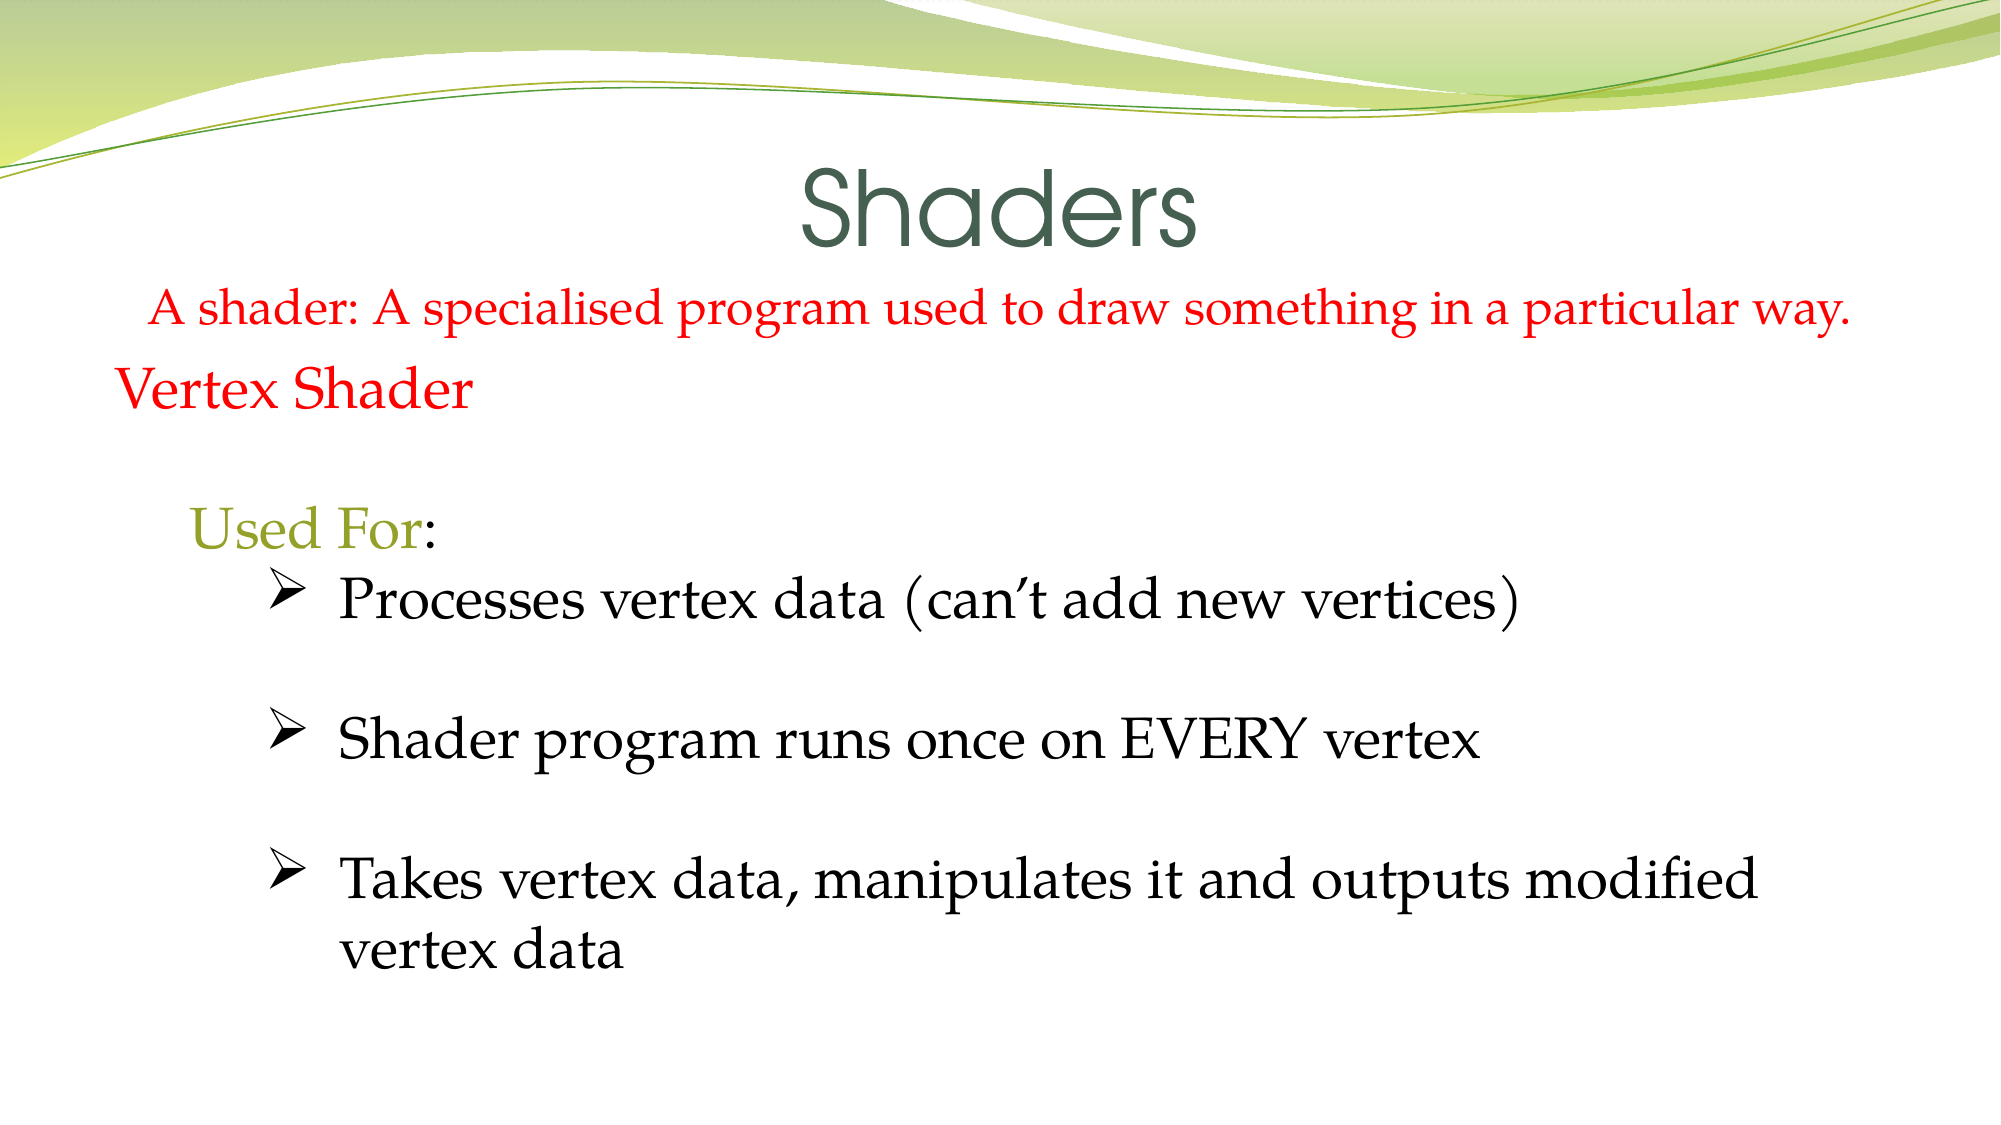

# Shaders
A shader: A specialised program used to draw something in a particular way.
Vertex Shader

Used For:
Processes vertex data (can’t add new vertices)

Shader program runs once on EVERY vertex

Takes vertex data, manipulates it and outputs modified vertex data